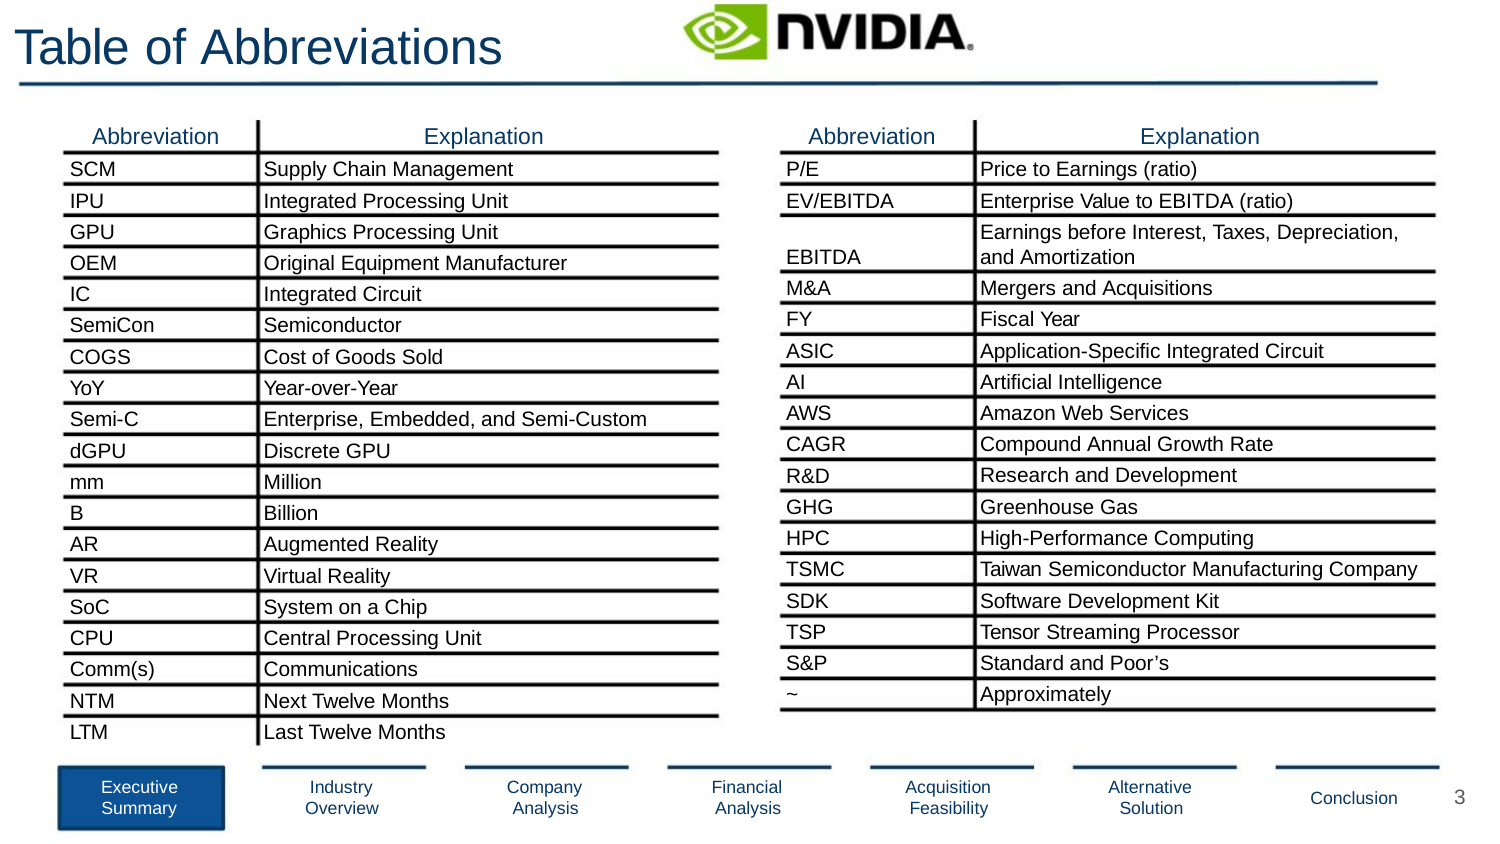

Table of Abbreviations
Abbreviation
Explanation
Abbreviation
Explanation
SCM
Supply Chain Management
P/E
Price to Earnings (ratio)
IPU
Integrated Processing Unit
Graphics Processing Unit
Original Equipment Manufacturer
Integrated Circuit
EV/EBITDA
Enterprise Value to EBITDA (ratio)
GPU
OEM
IC
Earnings before Interest, Taxes, Depreciation,
and Amortization
EBITDA
M&A
FY
Mergers and Acquisitions
Fiscal Year
SemiCon
COGS
YoY
Semiconductor
ASIC
AI
Application-Specific Integrated Circuit
Artificial Intelligence
Cost of Goods Sold
Year-over-Year
AWS
CAGR
R&D
GHG
HPC
TSMC
SDK
TSP
S&P
~
Amazon Web Services
Semi-C
dGPU
mm
Enterprise, Embedded, and Semi-Custom
Discrete GPU
Compound Annual Growth Rate
Research and Development
Greenhouse Gas
Million
B
Billion
High-Performance Computing
Taiwan Semiconductor Manufacturing Company
Software Development Kit
Tensor Streaming Processor
Standard and Poor’s
AR
Augmented Reality
Virtual Reality
VR
SoC
System on a Chip
Central Processing Unit
Communications
CPU
Comm(s)
NTM
LTM
Approximately
Next Twelve Months
Last Twelve Months
Executive
Summary
Industry
Overview
Company
Analysis
Financial
Analysis
Acquisition
Feasibility
Alternative
Solution
3
Conclusion